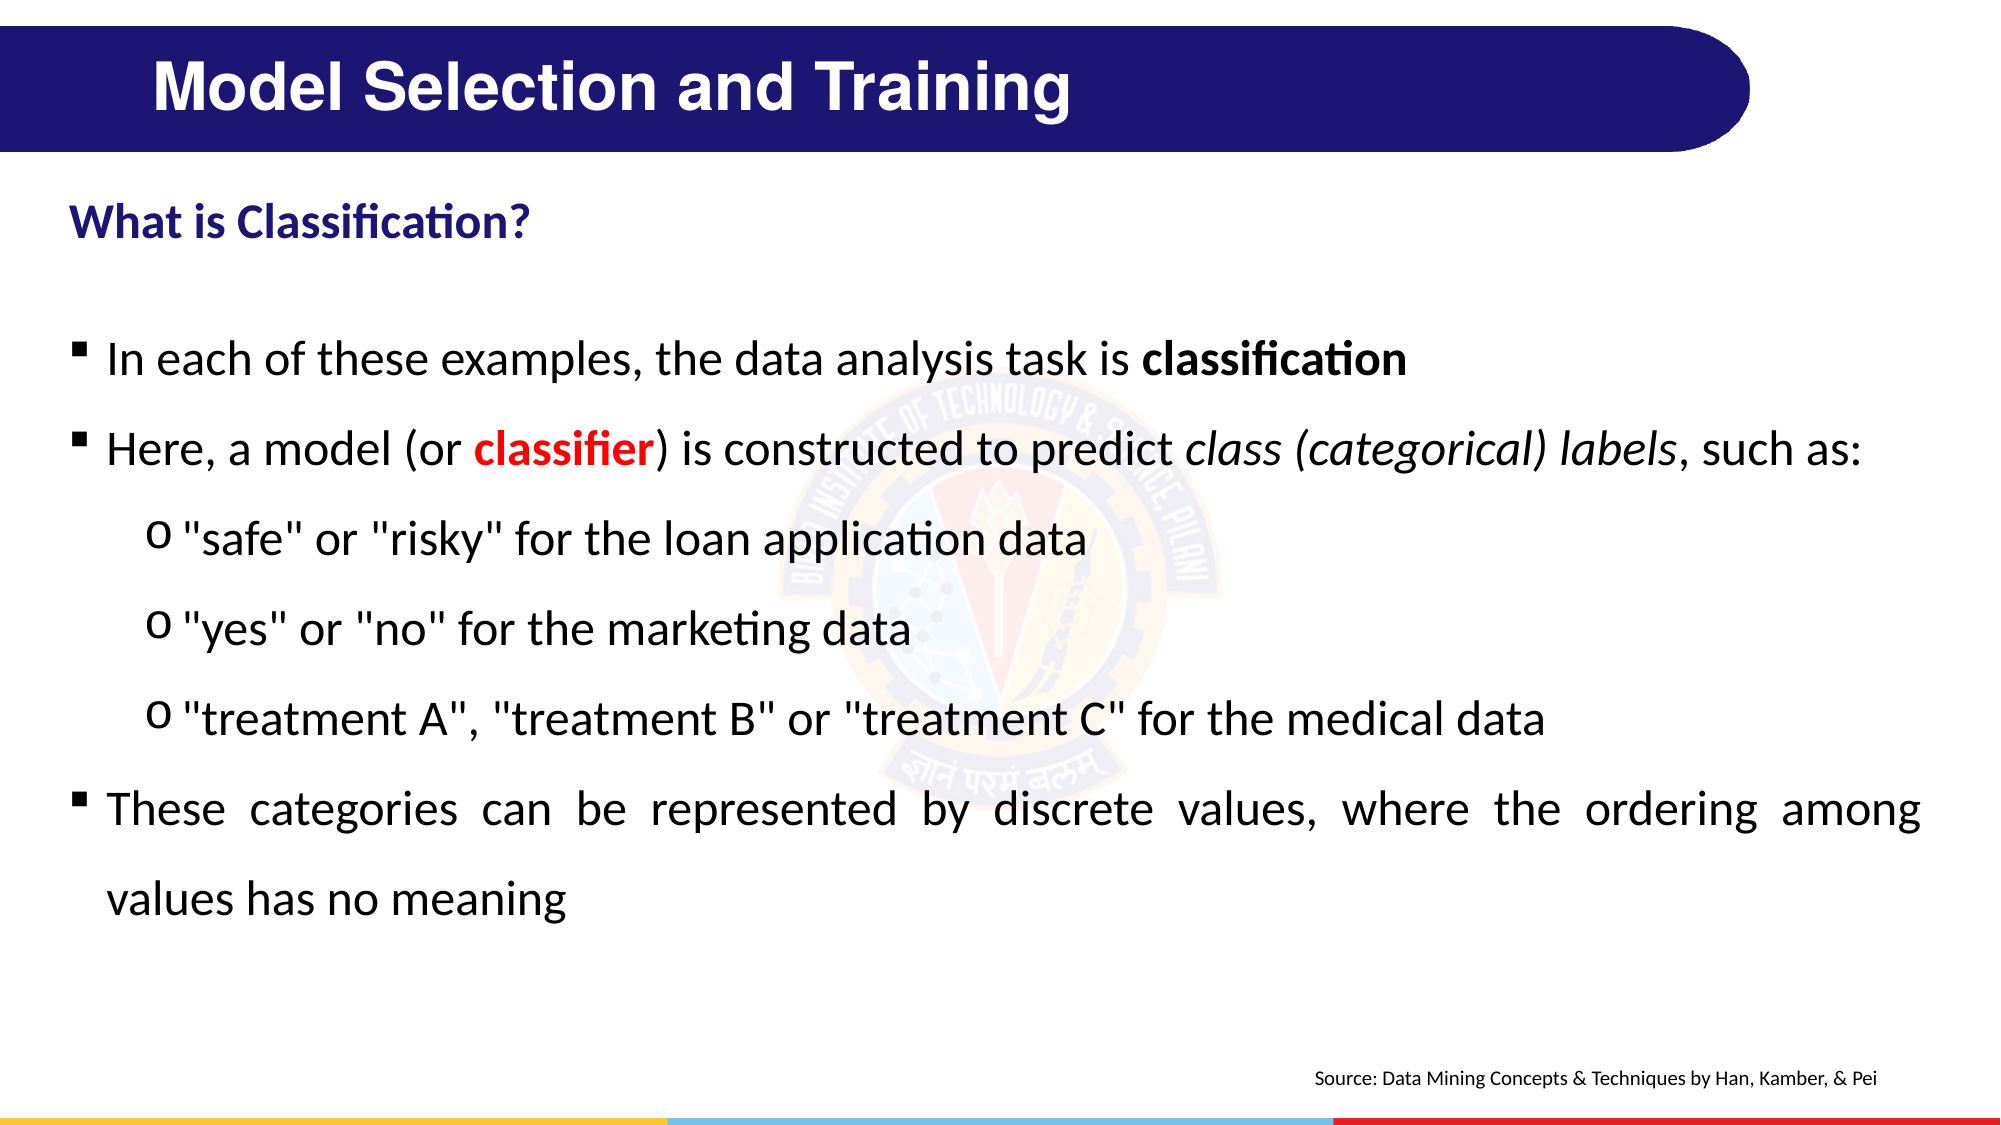

# Model Selection and Training
What is Classification?
In each of these examples, the data analysis task is classification
Here, a model (or classifier) is constructed to predict class (categorical) labels, such as:
"safe" or "risky" for the loan application data
"yes" or "no" for the marketing data
"treatment A", "treatment B" or "treatment C" for the medical data
These categories can be represented by discrete values, where the ordering among values has no meaning
Source: Data Mining Concepts & Techniques by Han, Kamber, & Pei